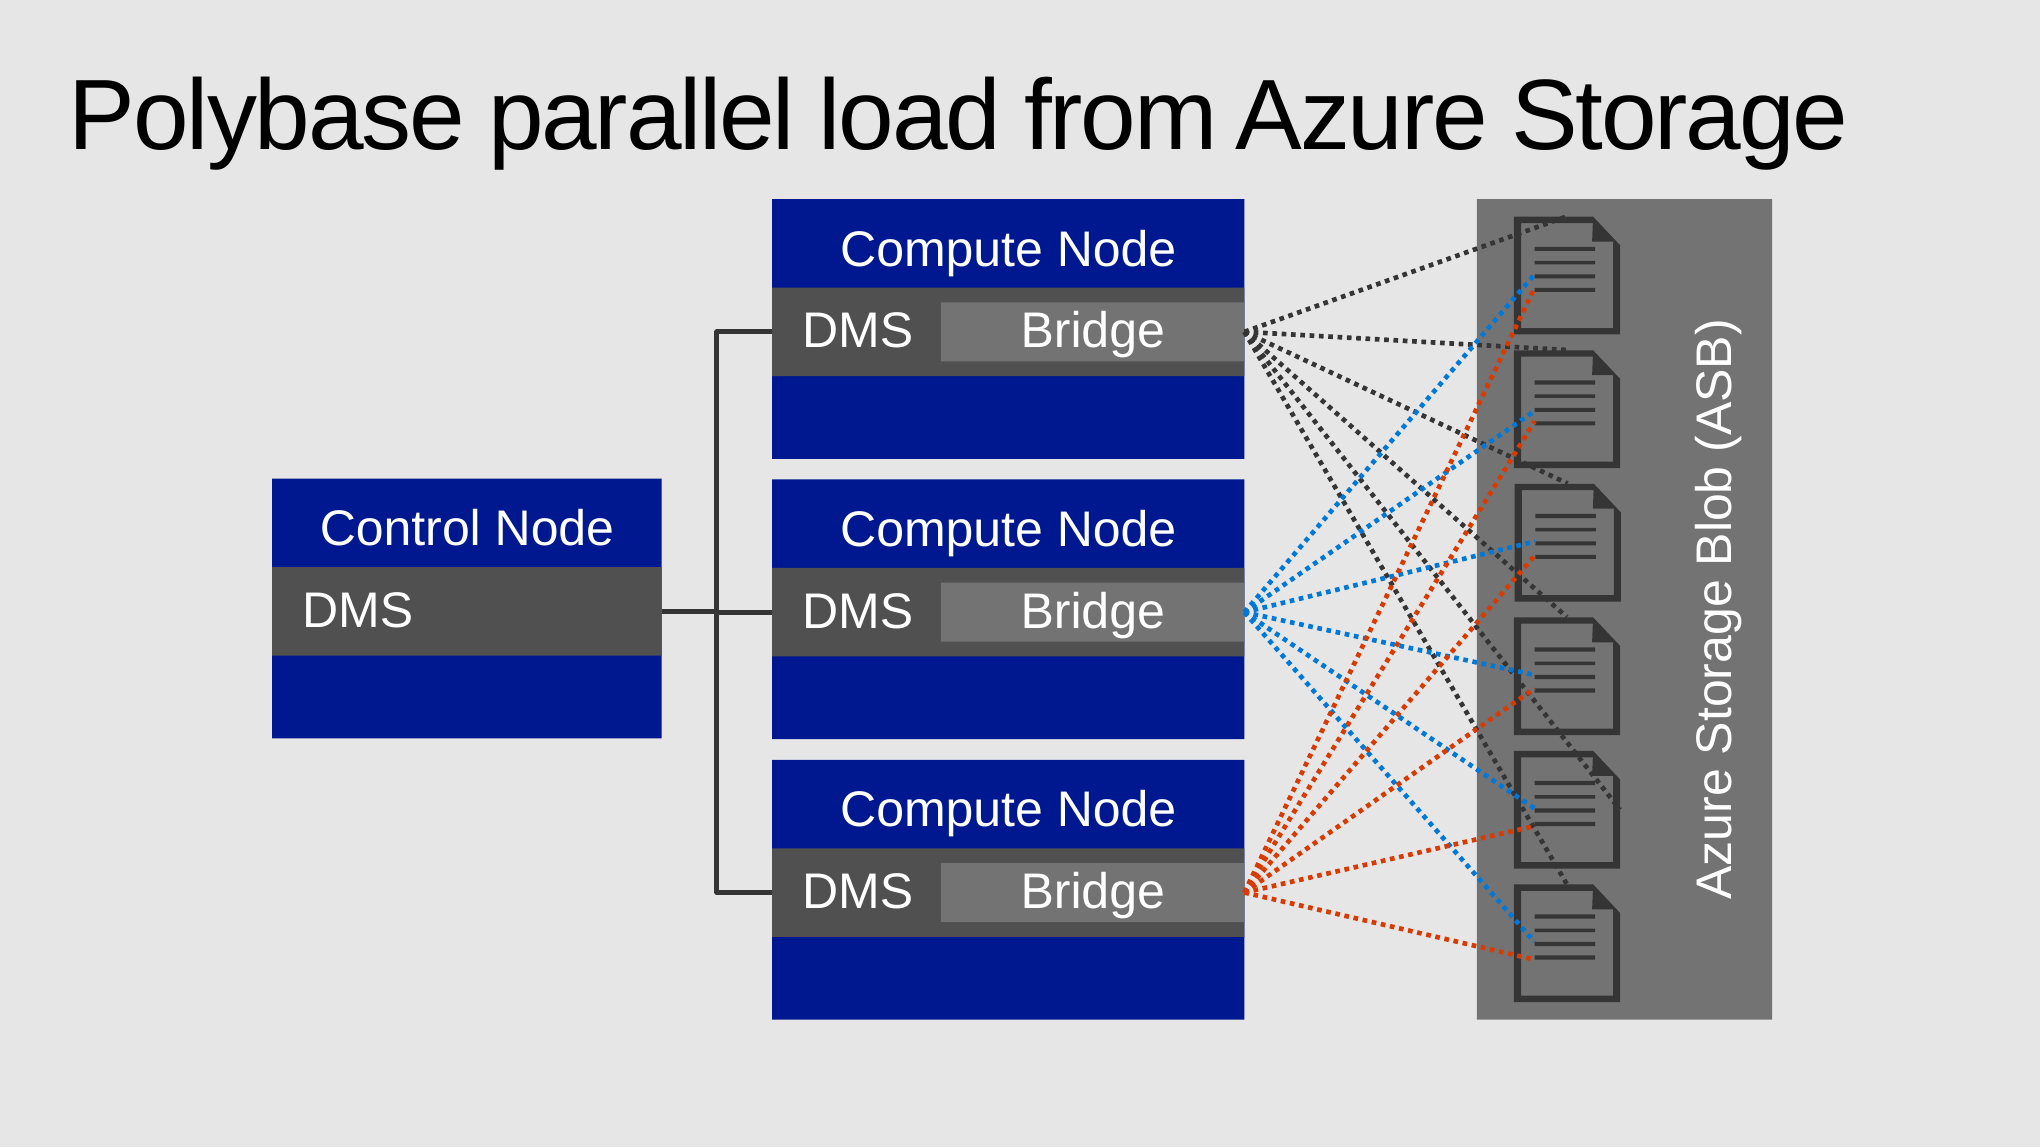

# Polybase parallel load from Azure Storage
Azure Storage Blob (ASB)
Compute Node
DMS
Bridge

Control Node
Compute Node
DMS
Bridge
DMS
Compute Node
DMS
Bridge